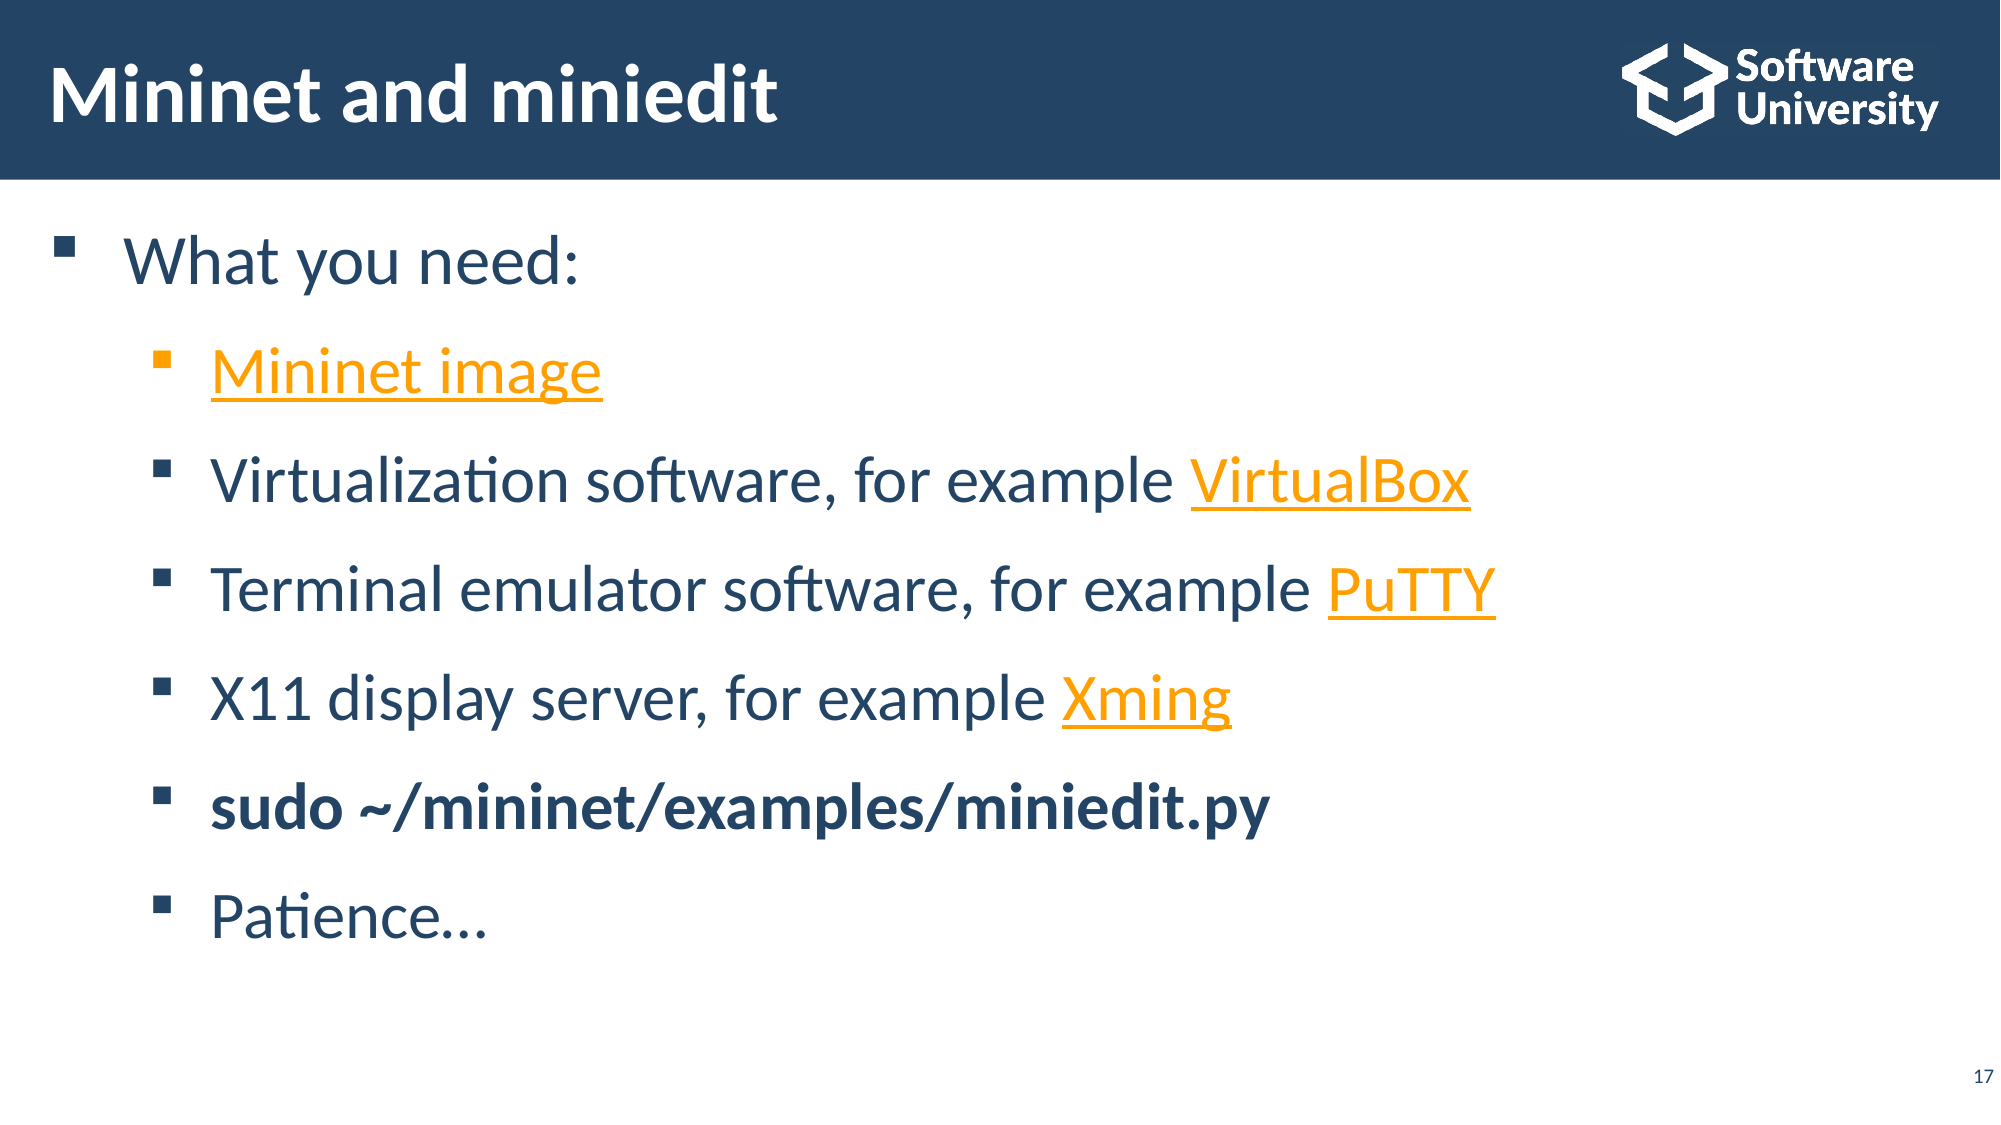

# Mininet and miniedit
What you need:
Mininet image
Virtualization software, for example VirtualBox
Terminal emulator software, for example PuTTY
X11 display server, for example Xming
sudo ~/mininet/examples/miniedit.py
Patience…
17